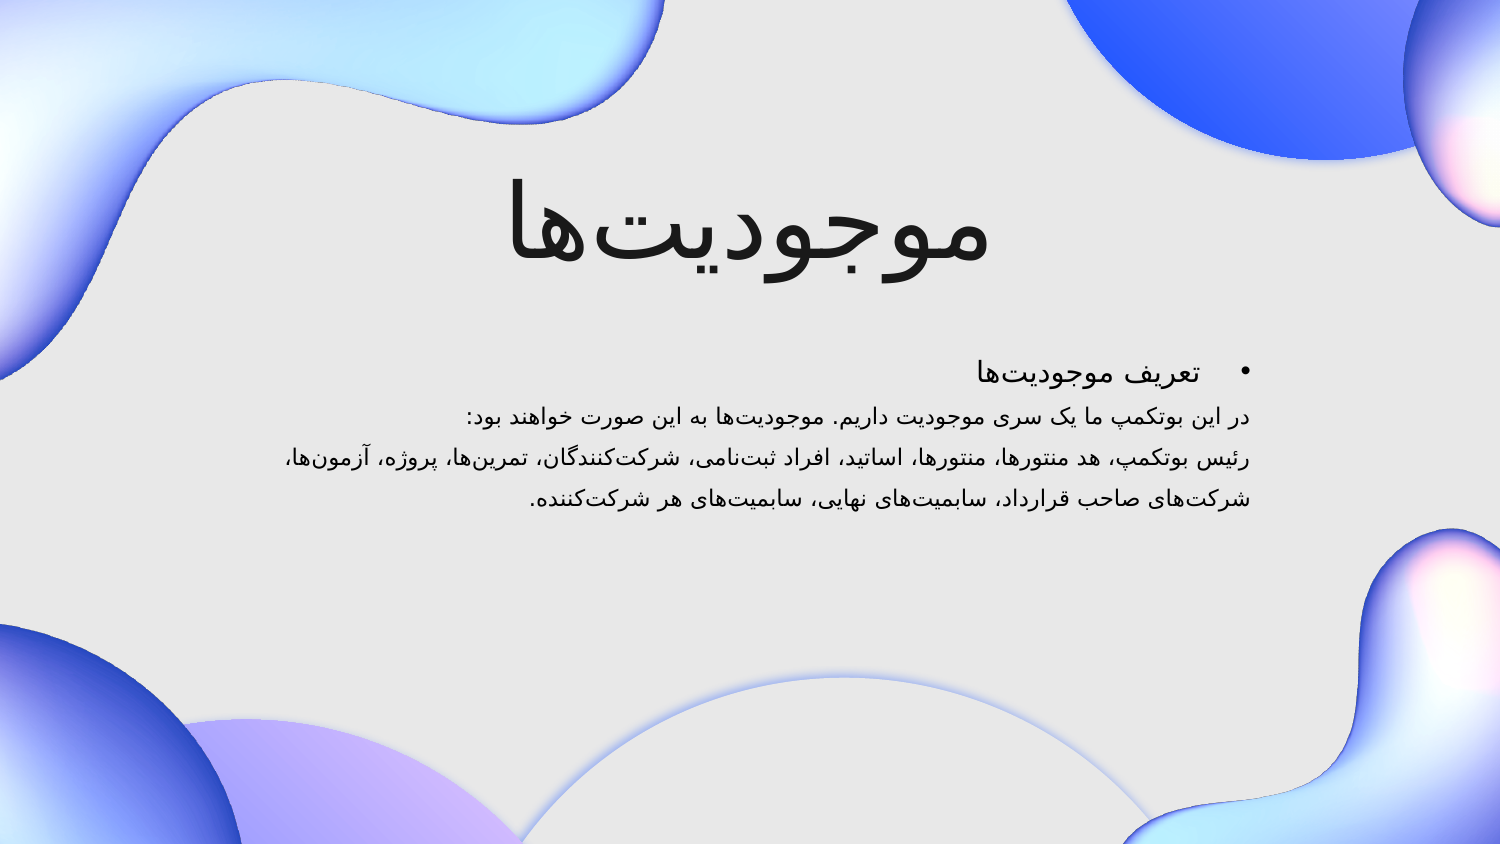

موجودیت‌ها
تعریف موجودیت‌ها
	در این بوتکمپ ما یک سری موجودیت داریم. موجودیت‌ها به این صورت خواهند بود:
رئیس بوتکمپ، هد منتورها، منتورها، اساتید، افراد ثبت‌نامی، شرکت‌کنندگان، تمرین‌ها، پروژه‌، آزمون‌ها، شرکت‌های صاحب قرارداد، سابمیت‌های نهایی، سابمیت‌های هر شرکت‌کننده.